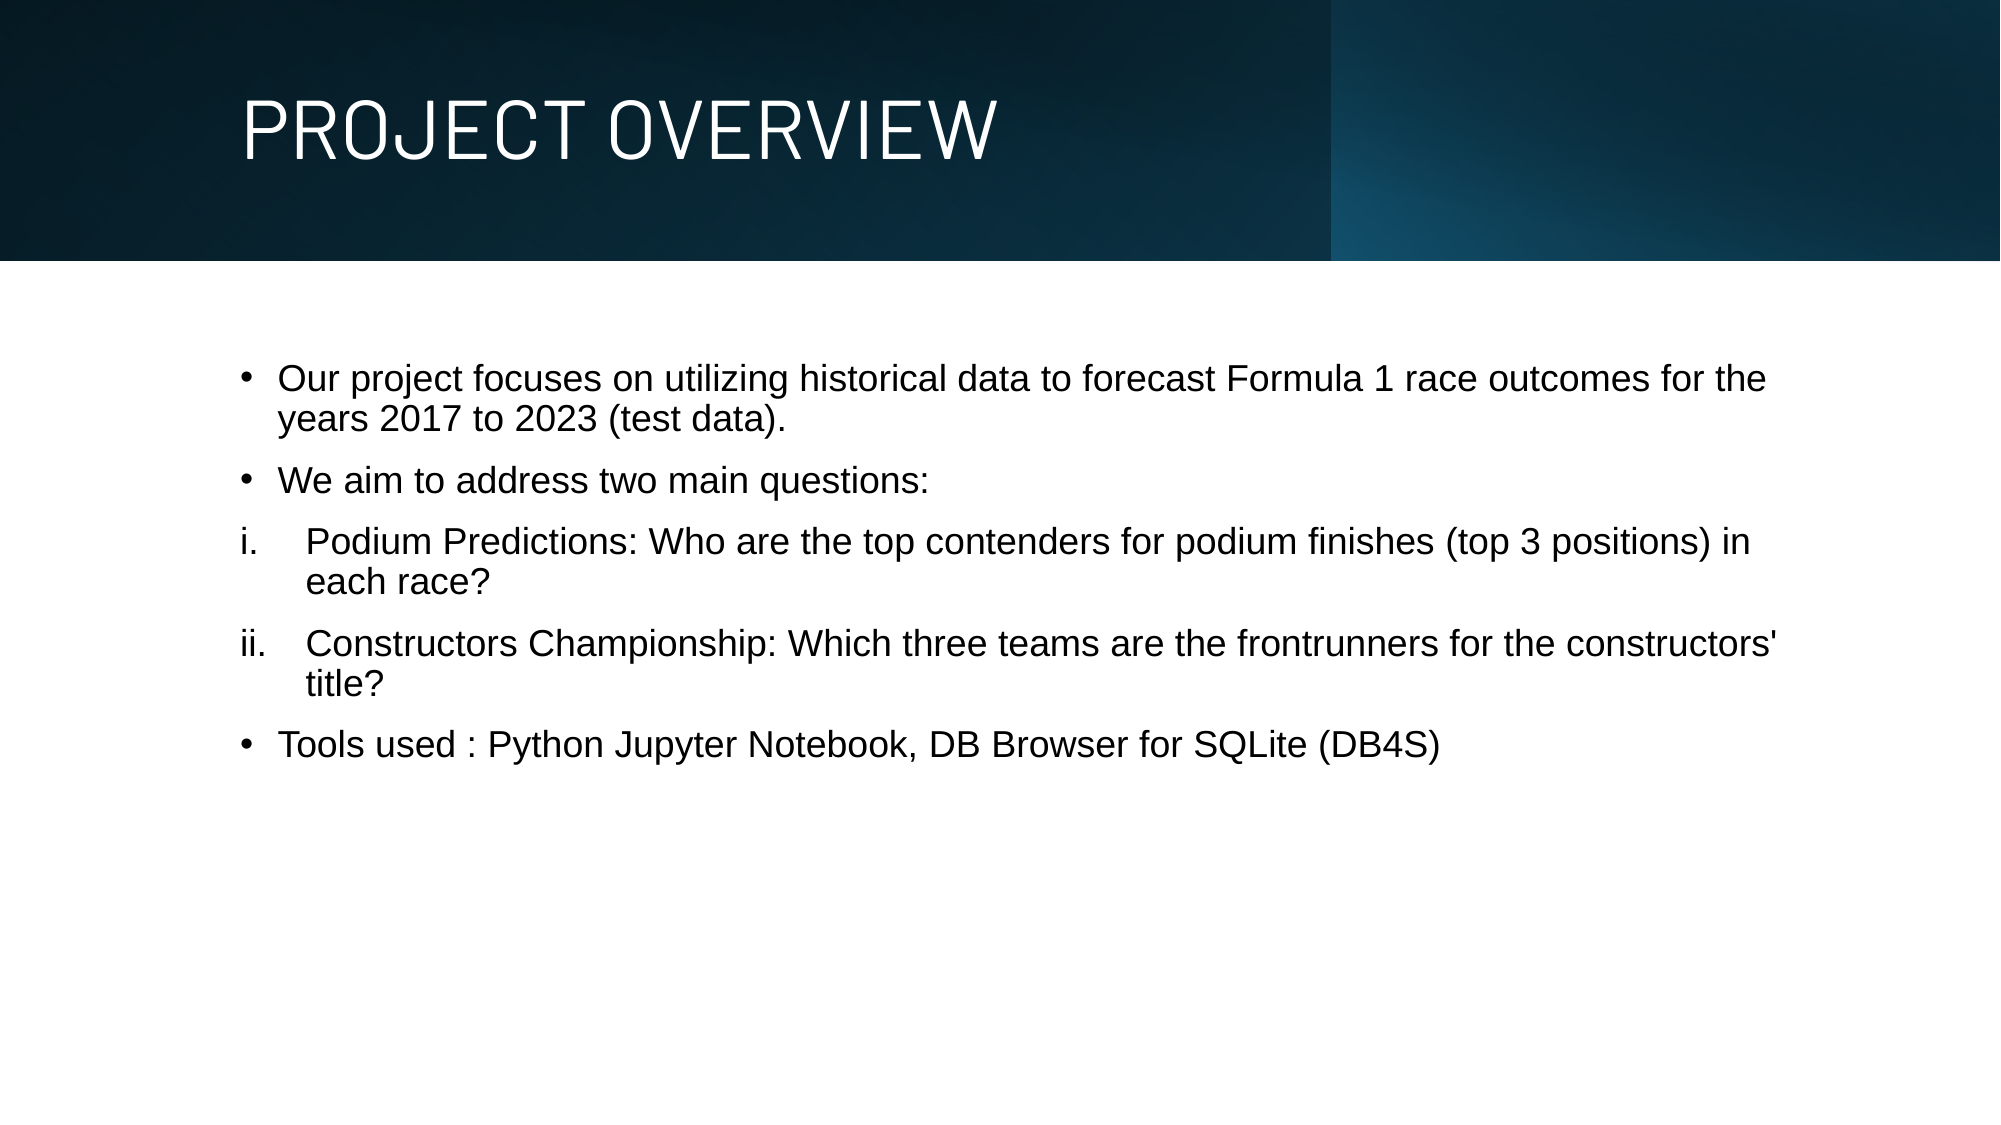

# PROJECT OVERVIEW
Our project focuses on utilizing historical data to forecast Formula 1 race outcomes for the years 2017 to 2023 (test data).
We aim to address two main questions:
Podium Predictions: Who are the top contenders for podium finishes (top 3 positions) in each race?
Constructors Championship: Which three teams are the frontrunners for the constructors' title?
Tools used : Python Jupyter Notebook, DB Browser for SQLite (DB4S)